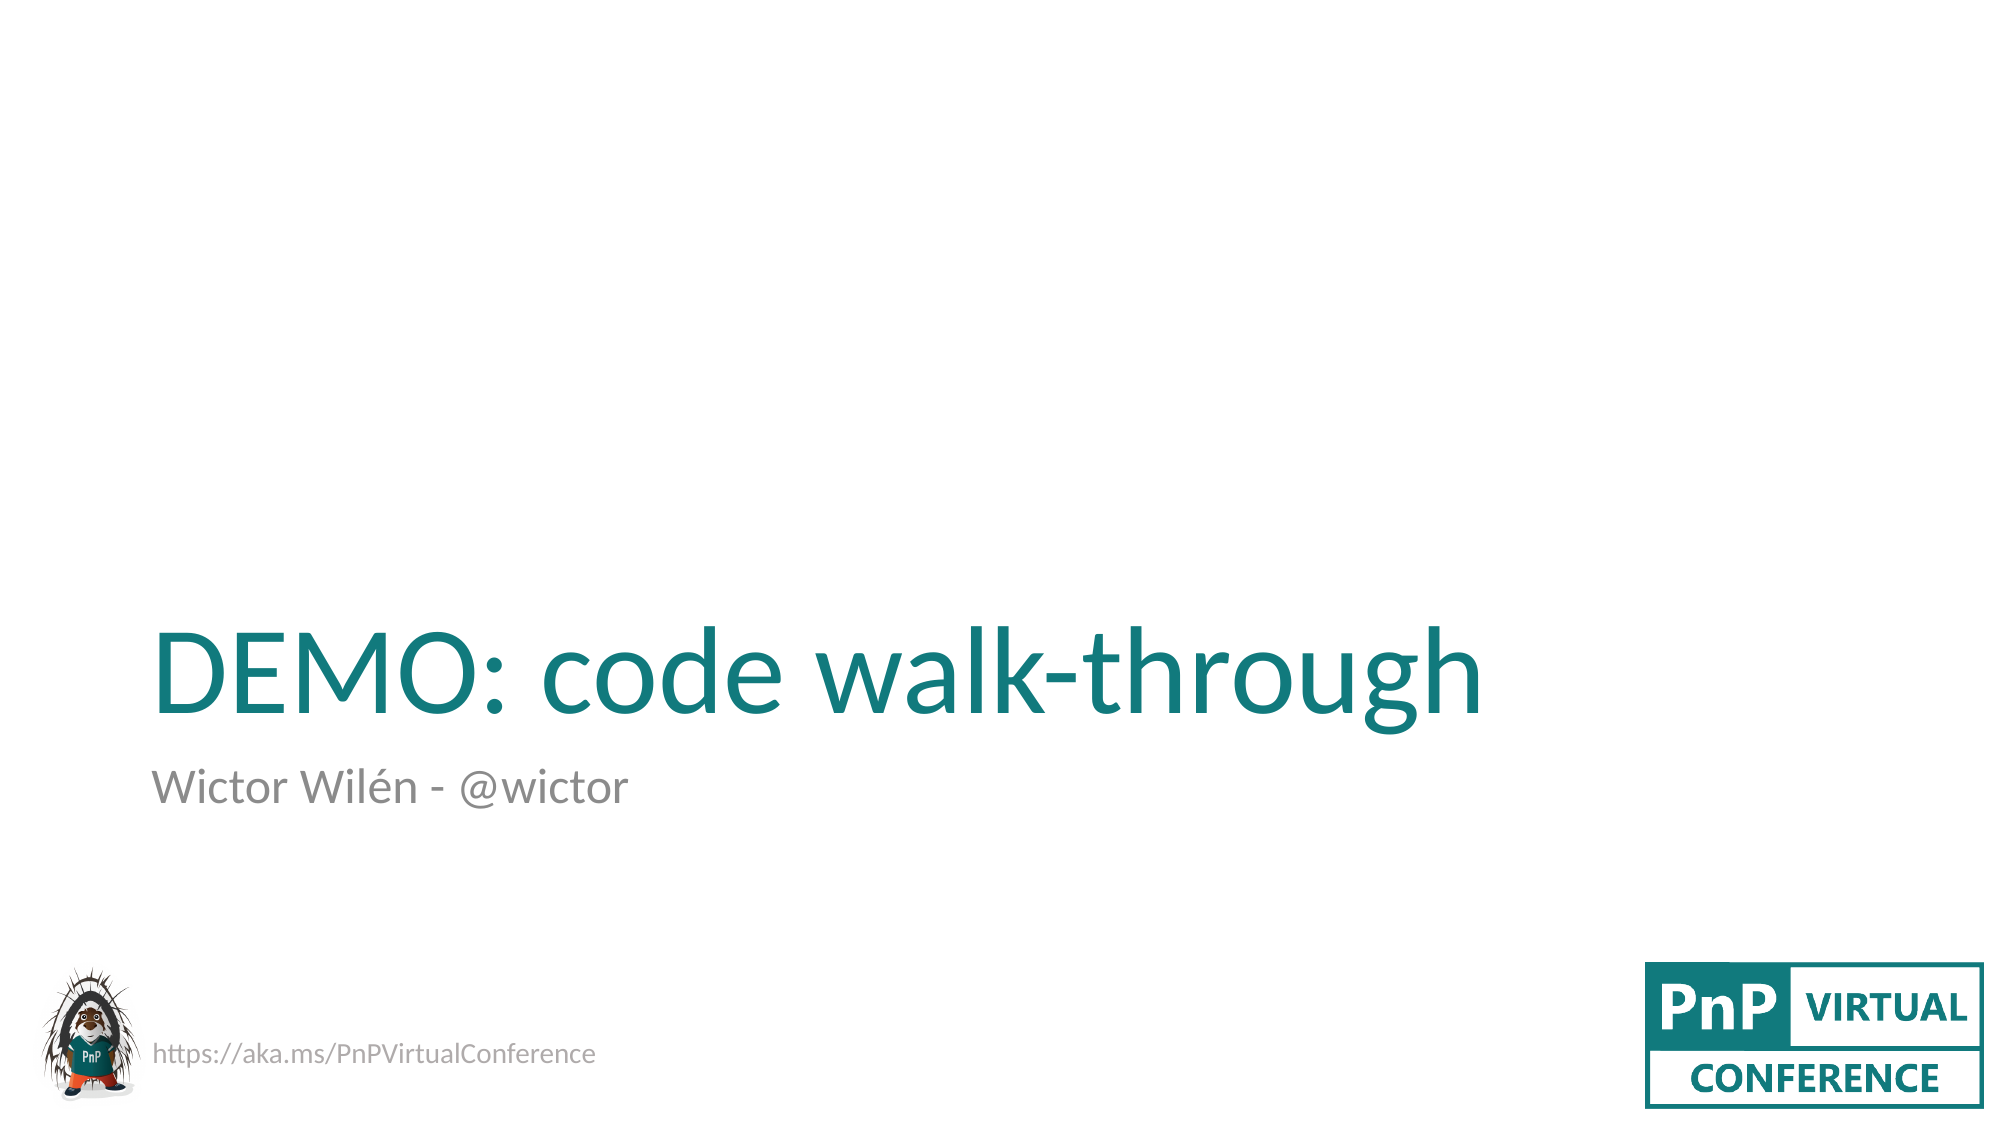

# DEMO: code walk-through
Wictor Wilén - @wictor